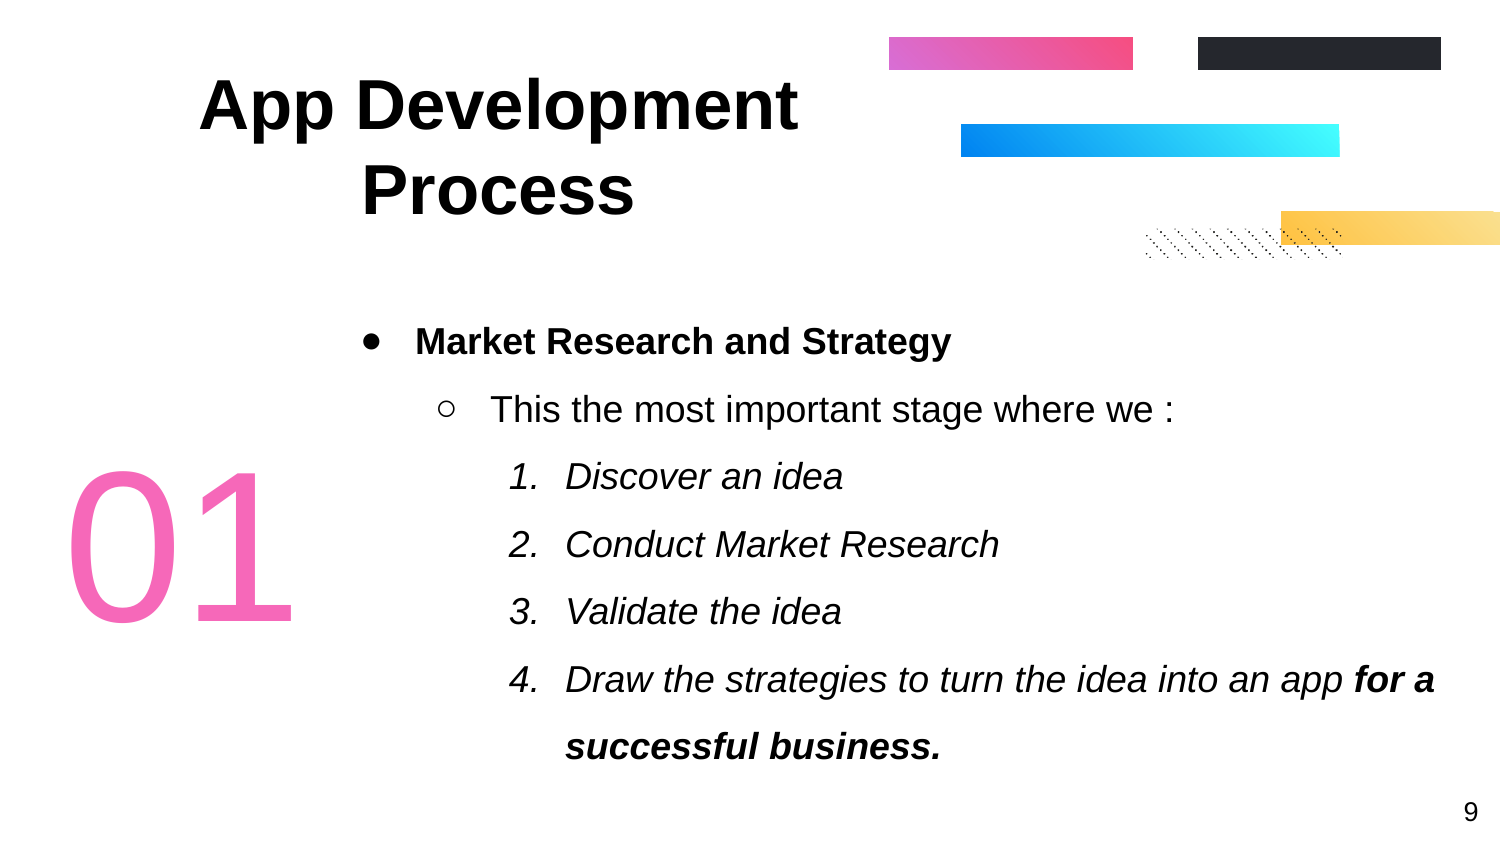

# App Development Process
Market Research and Strategy
This the most important stage where we :
Discover an idea
Conduct Market Research
Validate the idea
Draw the strategies to turn the idea into an app for a successful business.
01
9